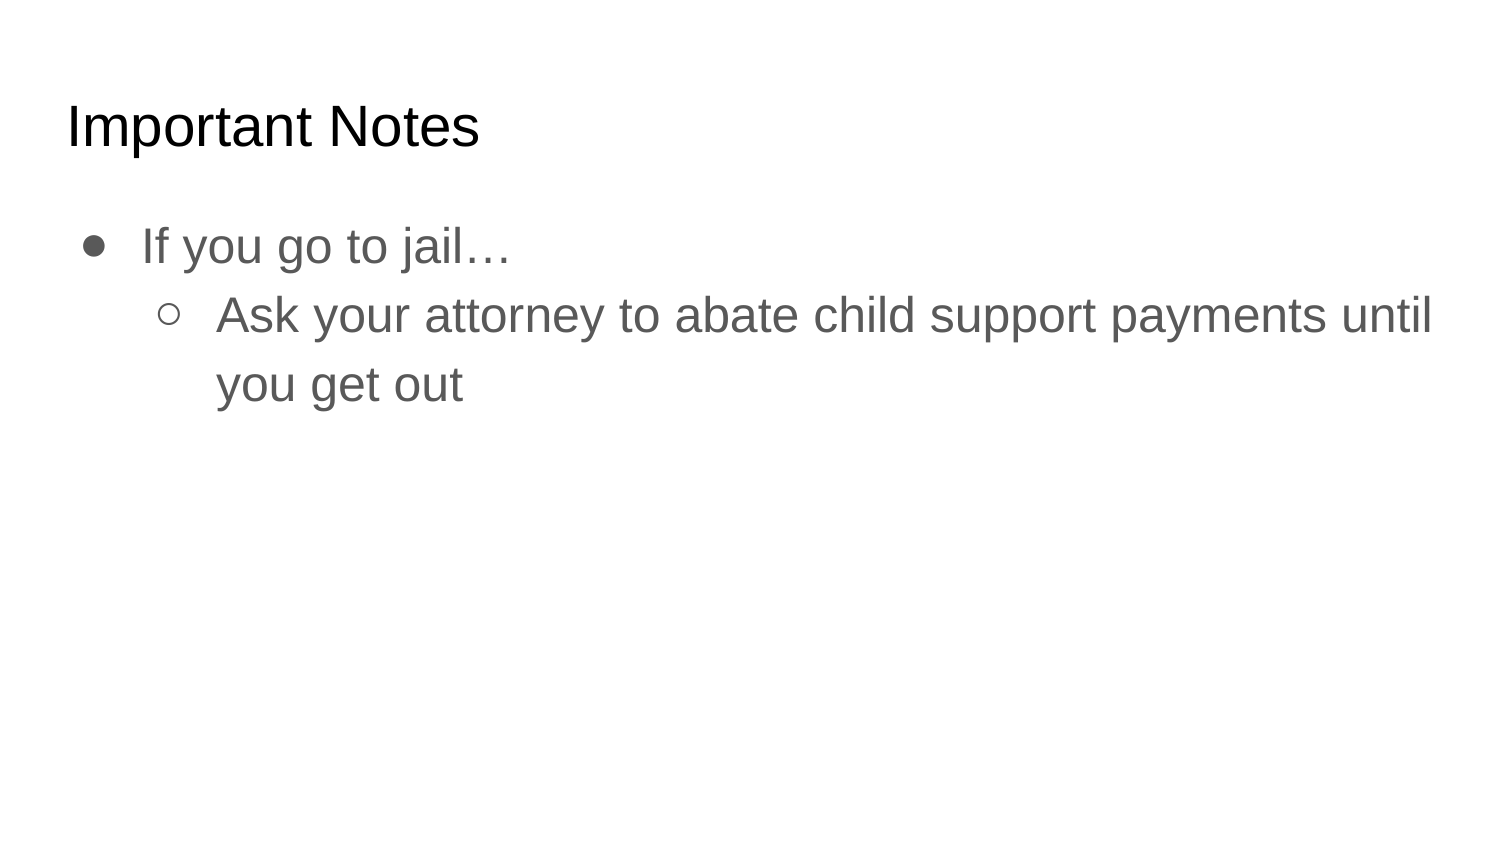

# Important Notes
If you go to jail…
Ask your attorney to abate child support payments until you get out